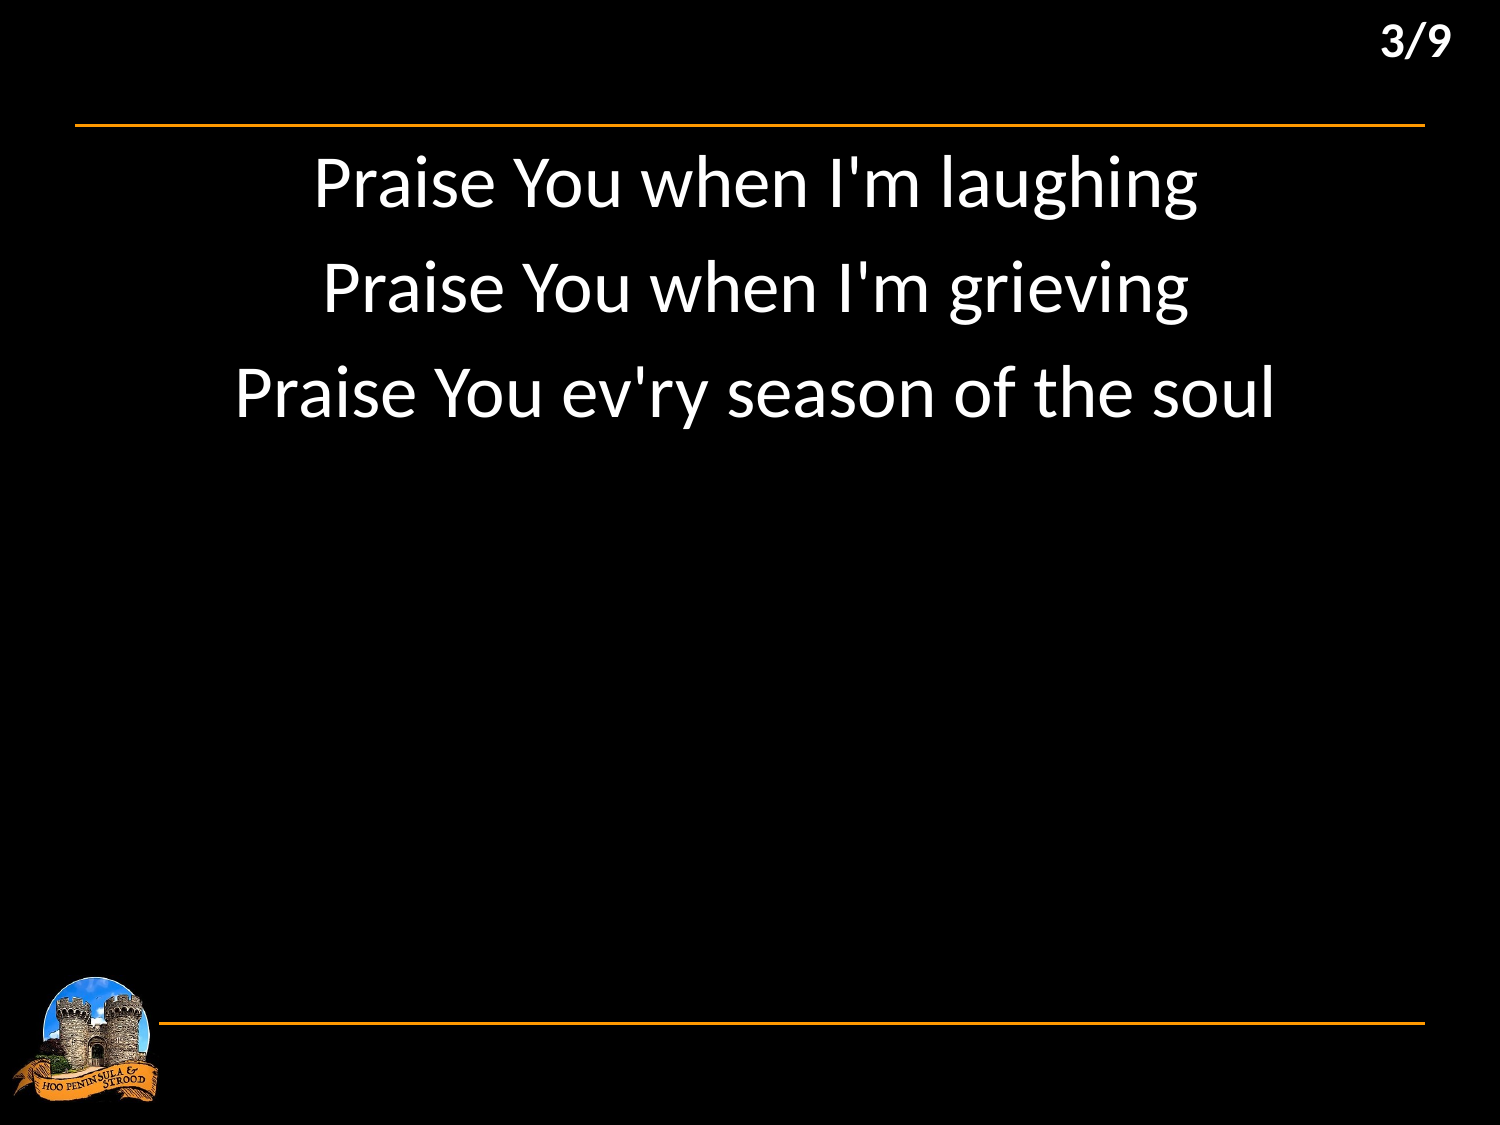

3/9
Praise You when I'm laughing
Praise You when I'm grieving
Praise You ev'ry season of the soul